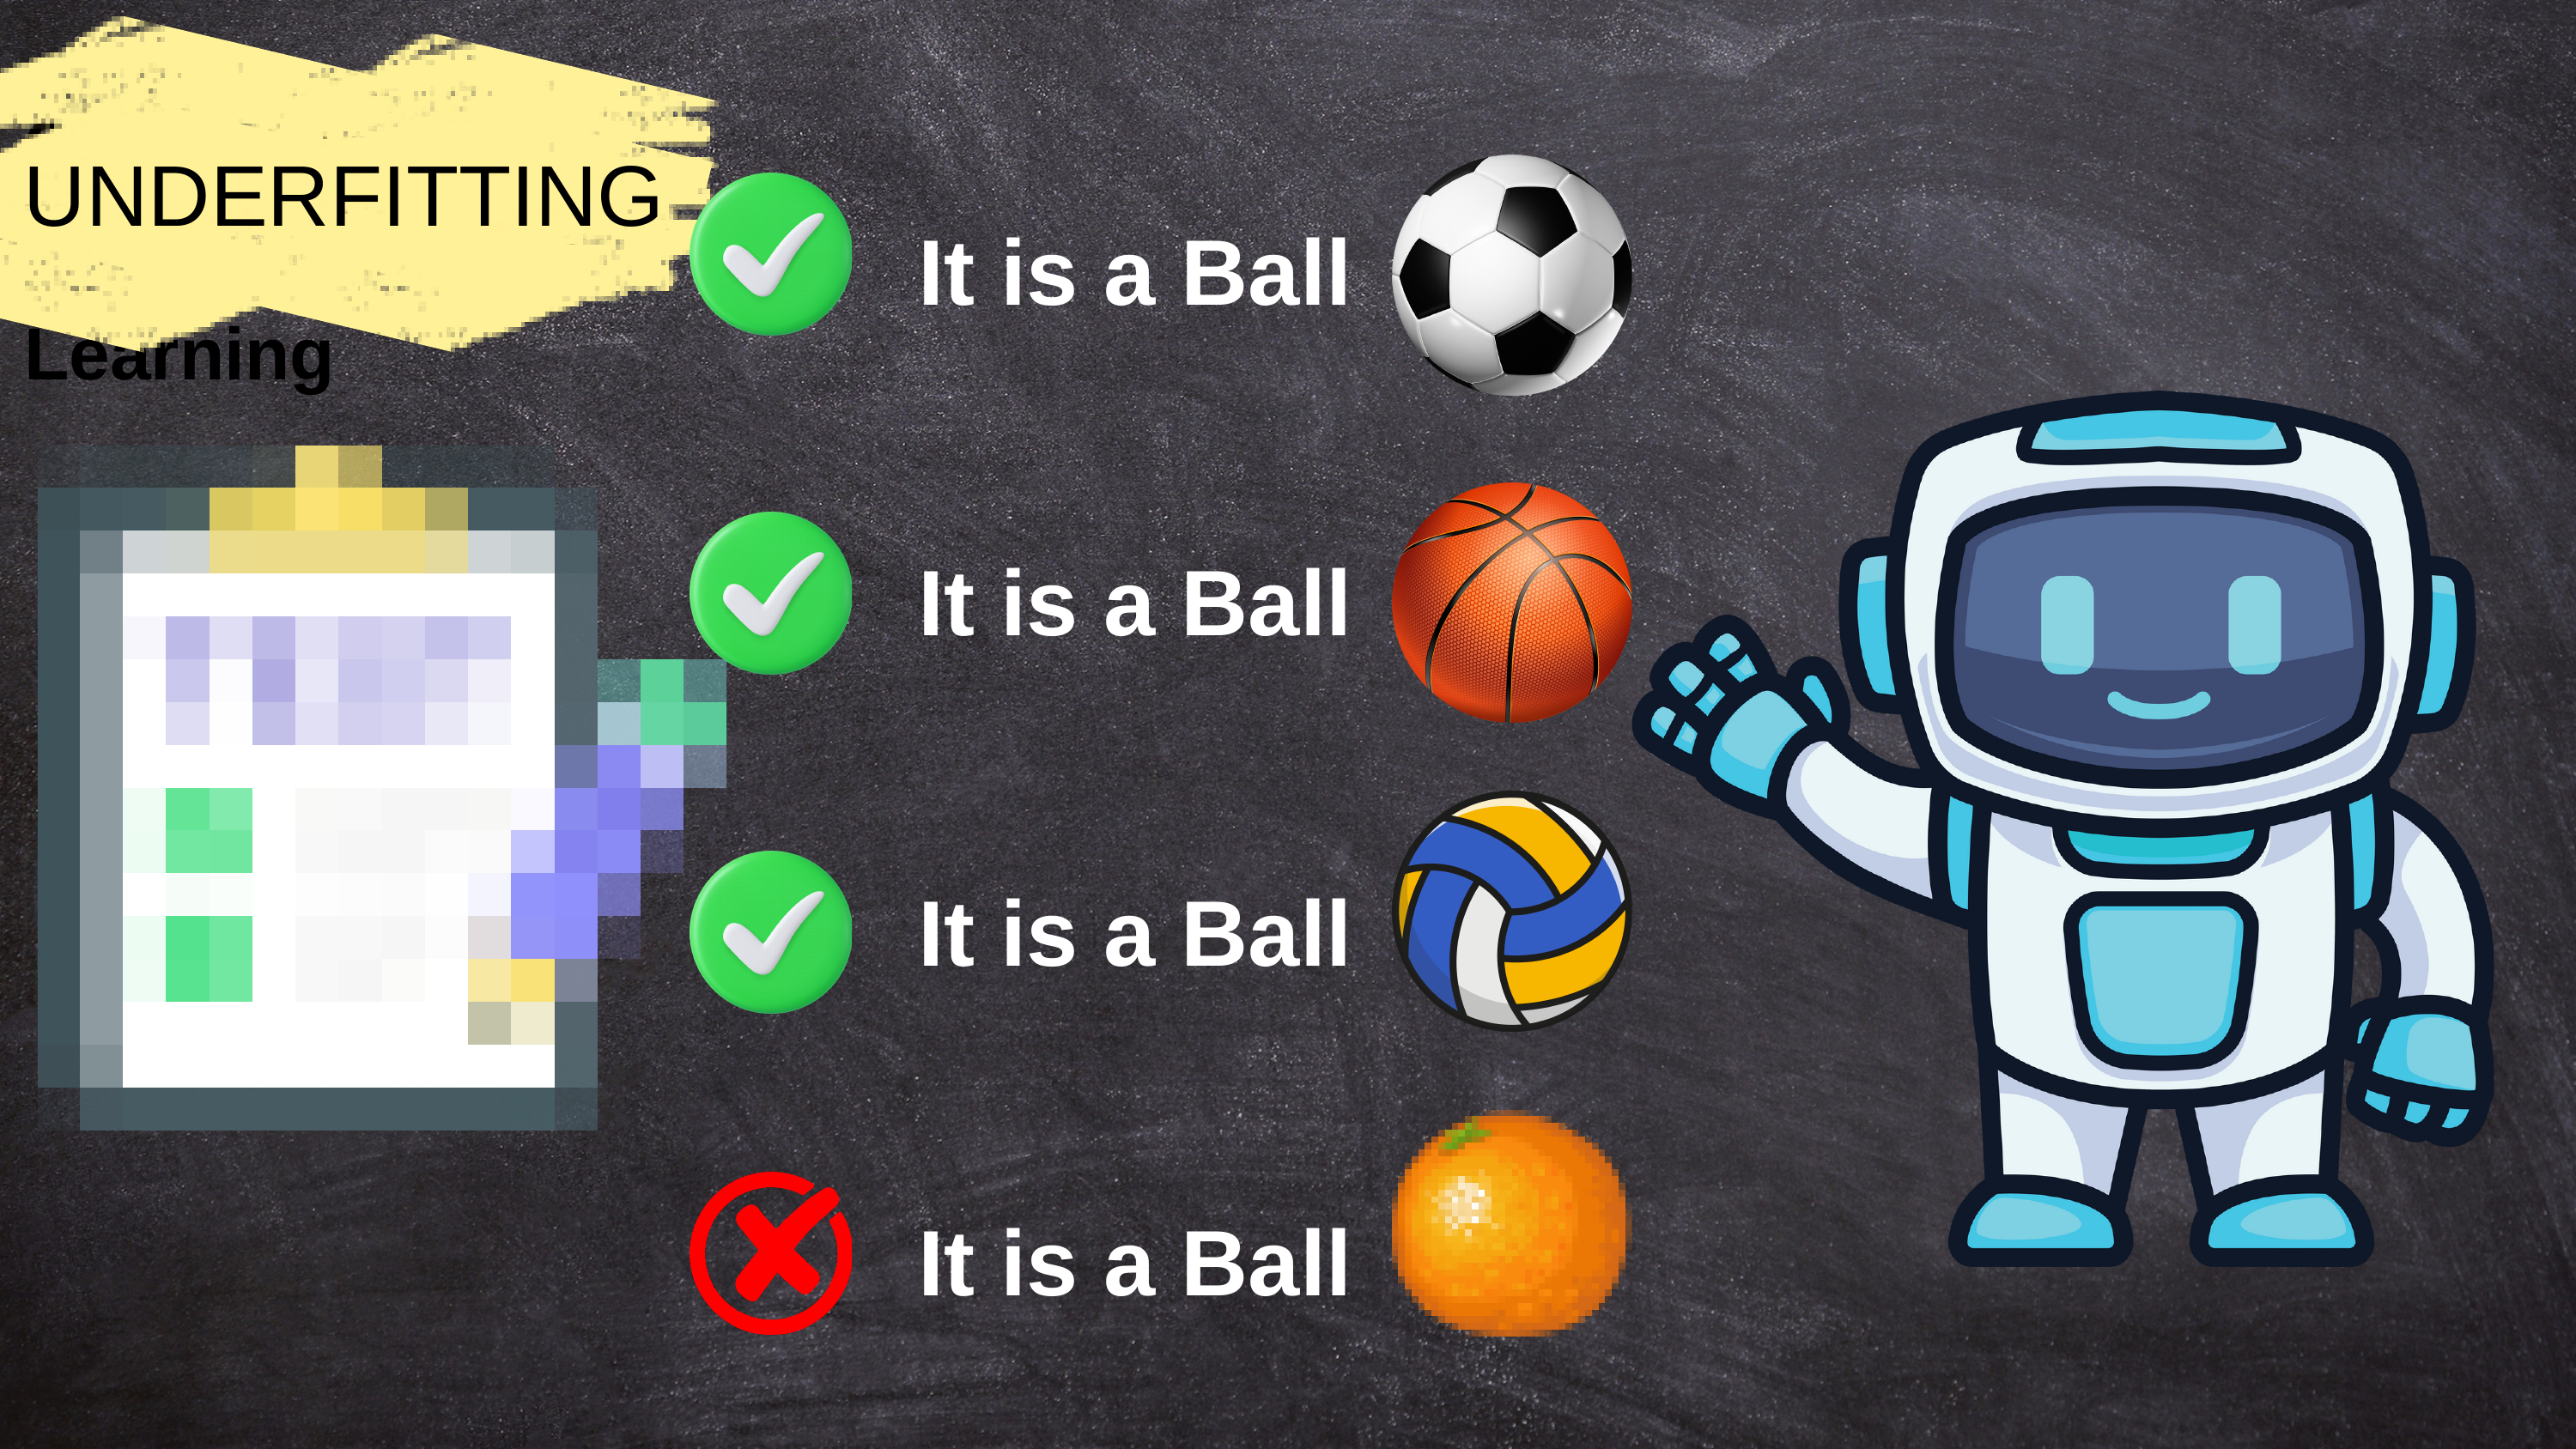

Supervised Learning

UNDERFITTING

It is a Ball

It is a Ball

It is a Ball

It is a Ball